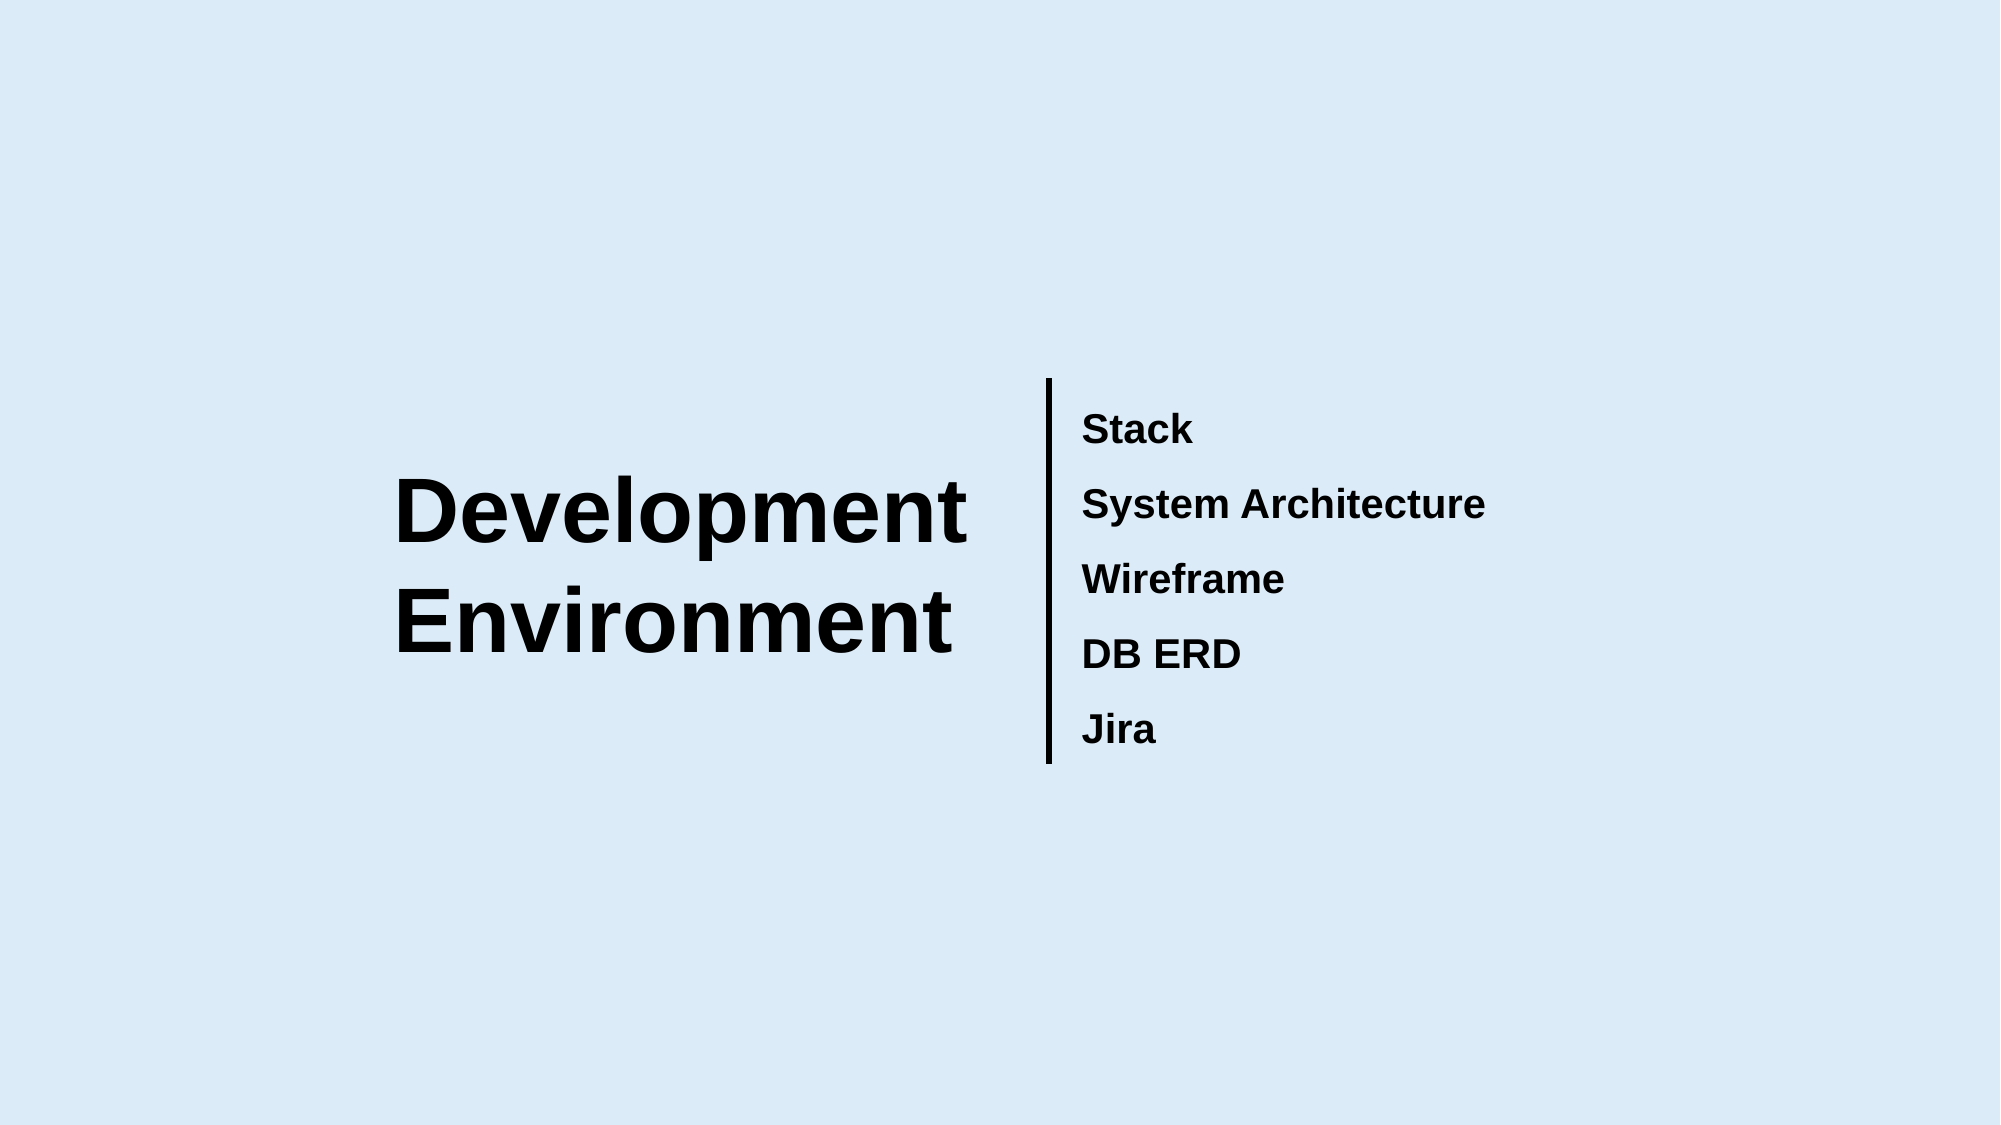

Stack
System Architecture
Wireframe
DB ERD
Jira
Development
Environment